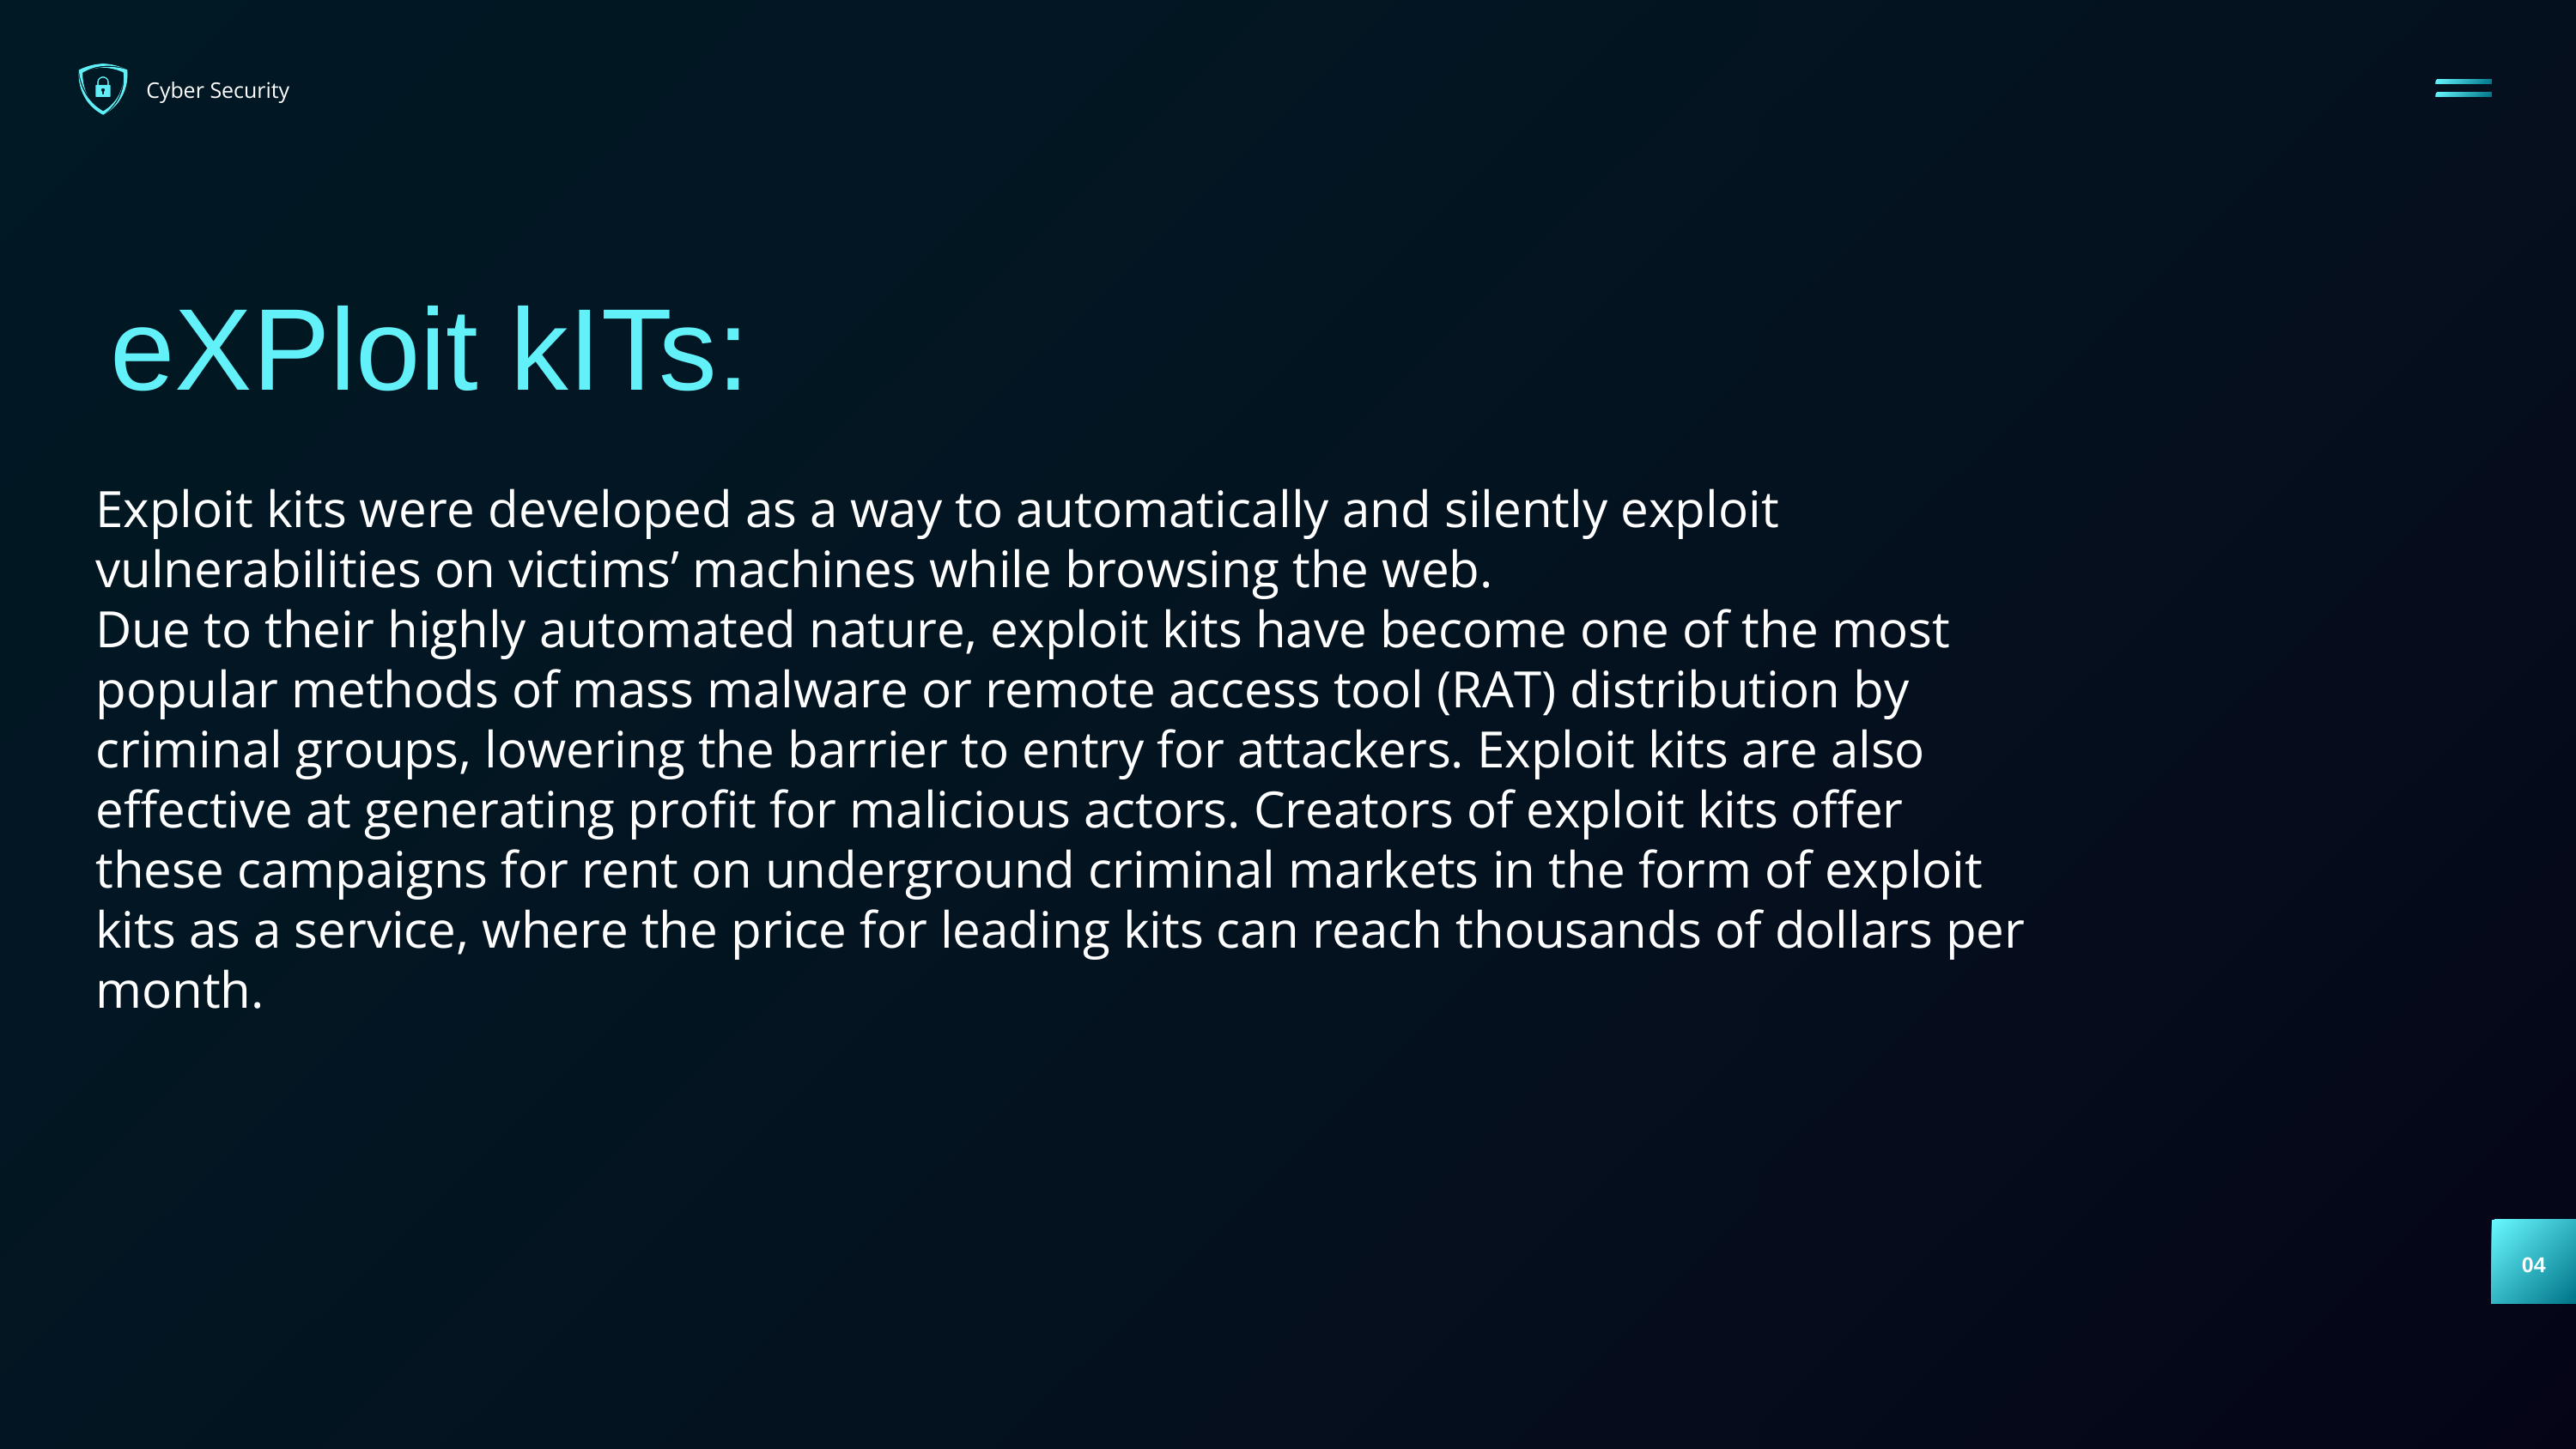

Cyber Security

eXPloit kITs:
Exploit kits were developed as a way to automatically and silently exploit vulnerabilities on victims’ machines while browsing the web.
Due to their highly automated nature, exploit kits have become one of the most popular methods of mass malware or remote access tool (RAT) distribution by criminal groups, lowering the barrier to entry for attackers. Exploit kits are also effective at generating profit for malicious actors. Creators of exploit kits offer these campaigns for rent on underground criminal markets in the form of exploit kits as a service, where the price for leading kits can reach thousands of dollars per month.

04